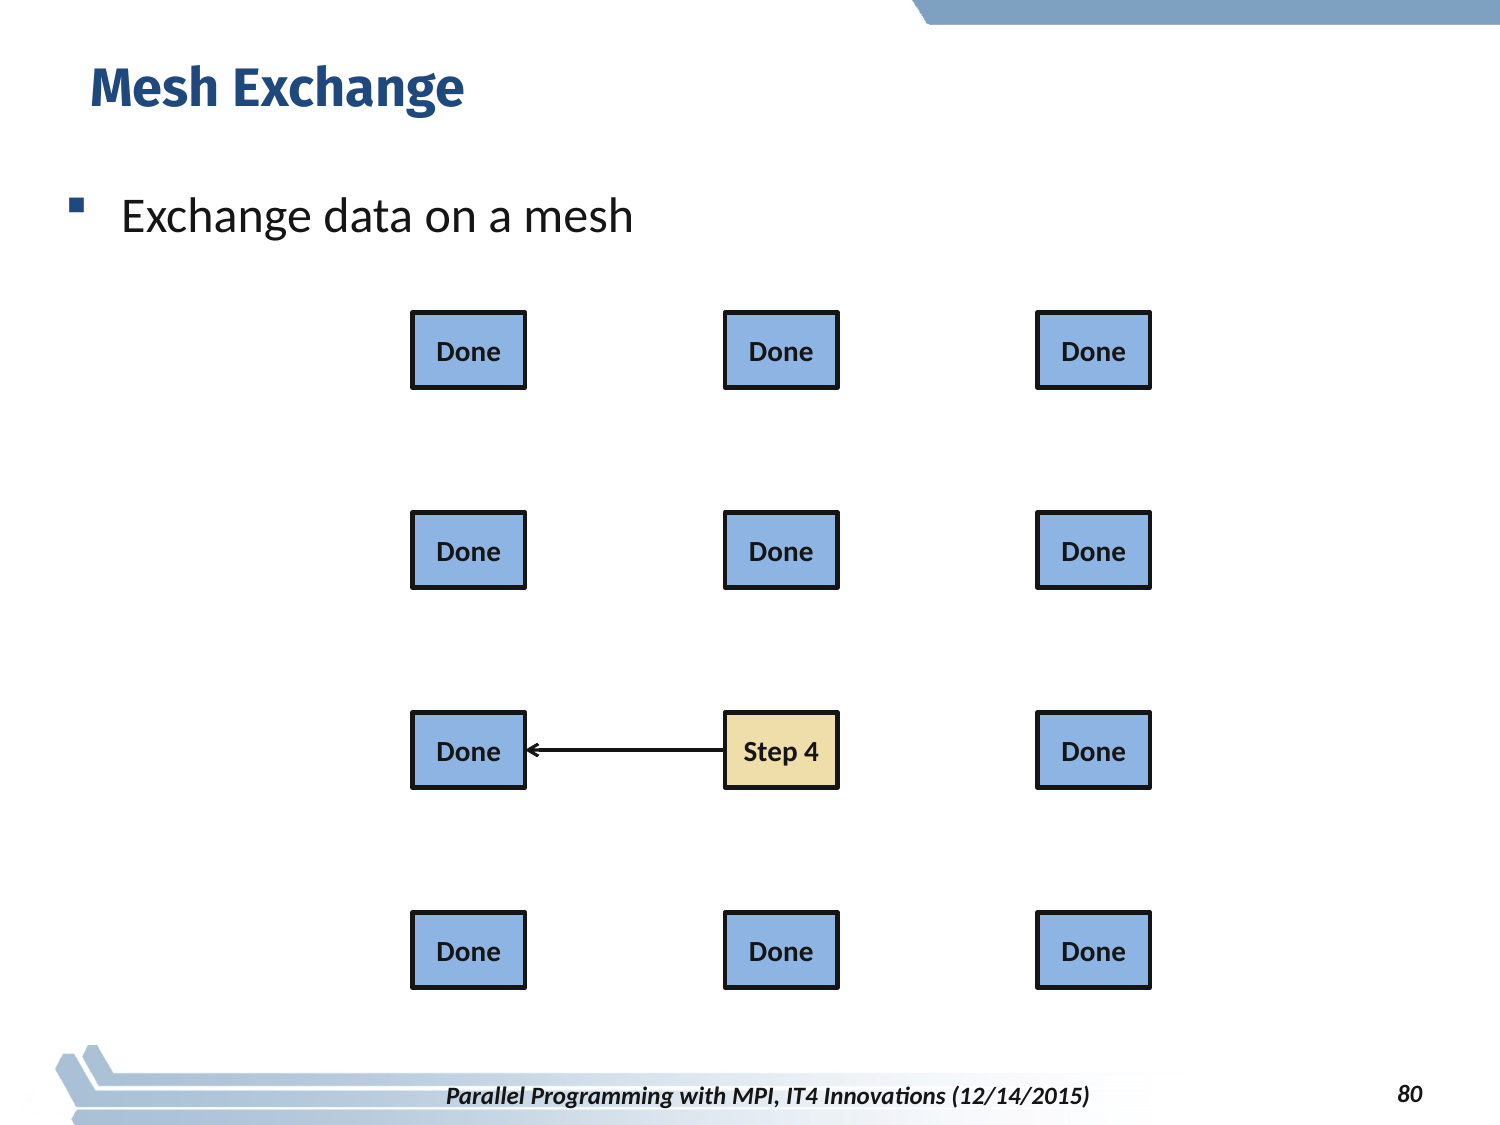

# Mesh Exchange
Exchange data on a mesh
Done
Done
Done
Done
Done
Done
Done
Step 4
Done
Done
Done
Done
80
Parallel Programming with MPI, IT4 Innovations (12/14/2015)